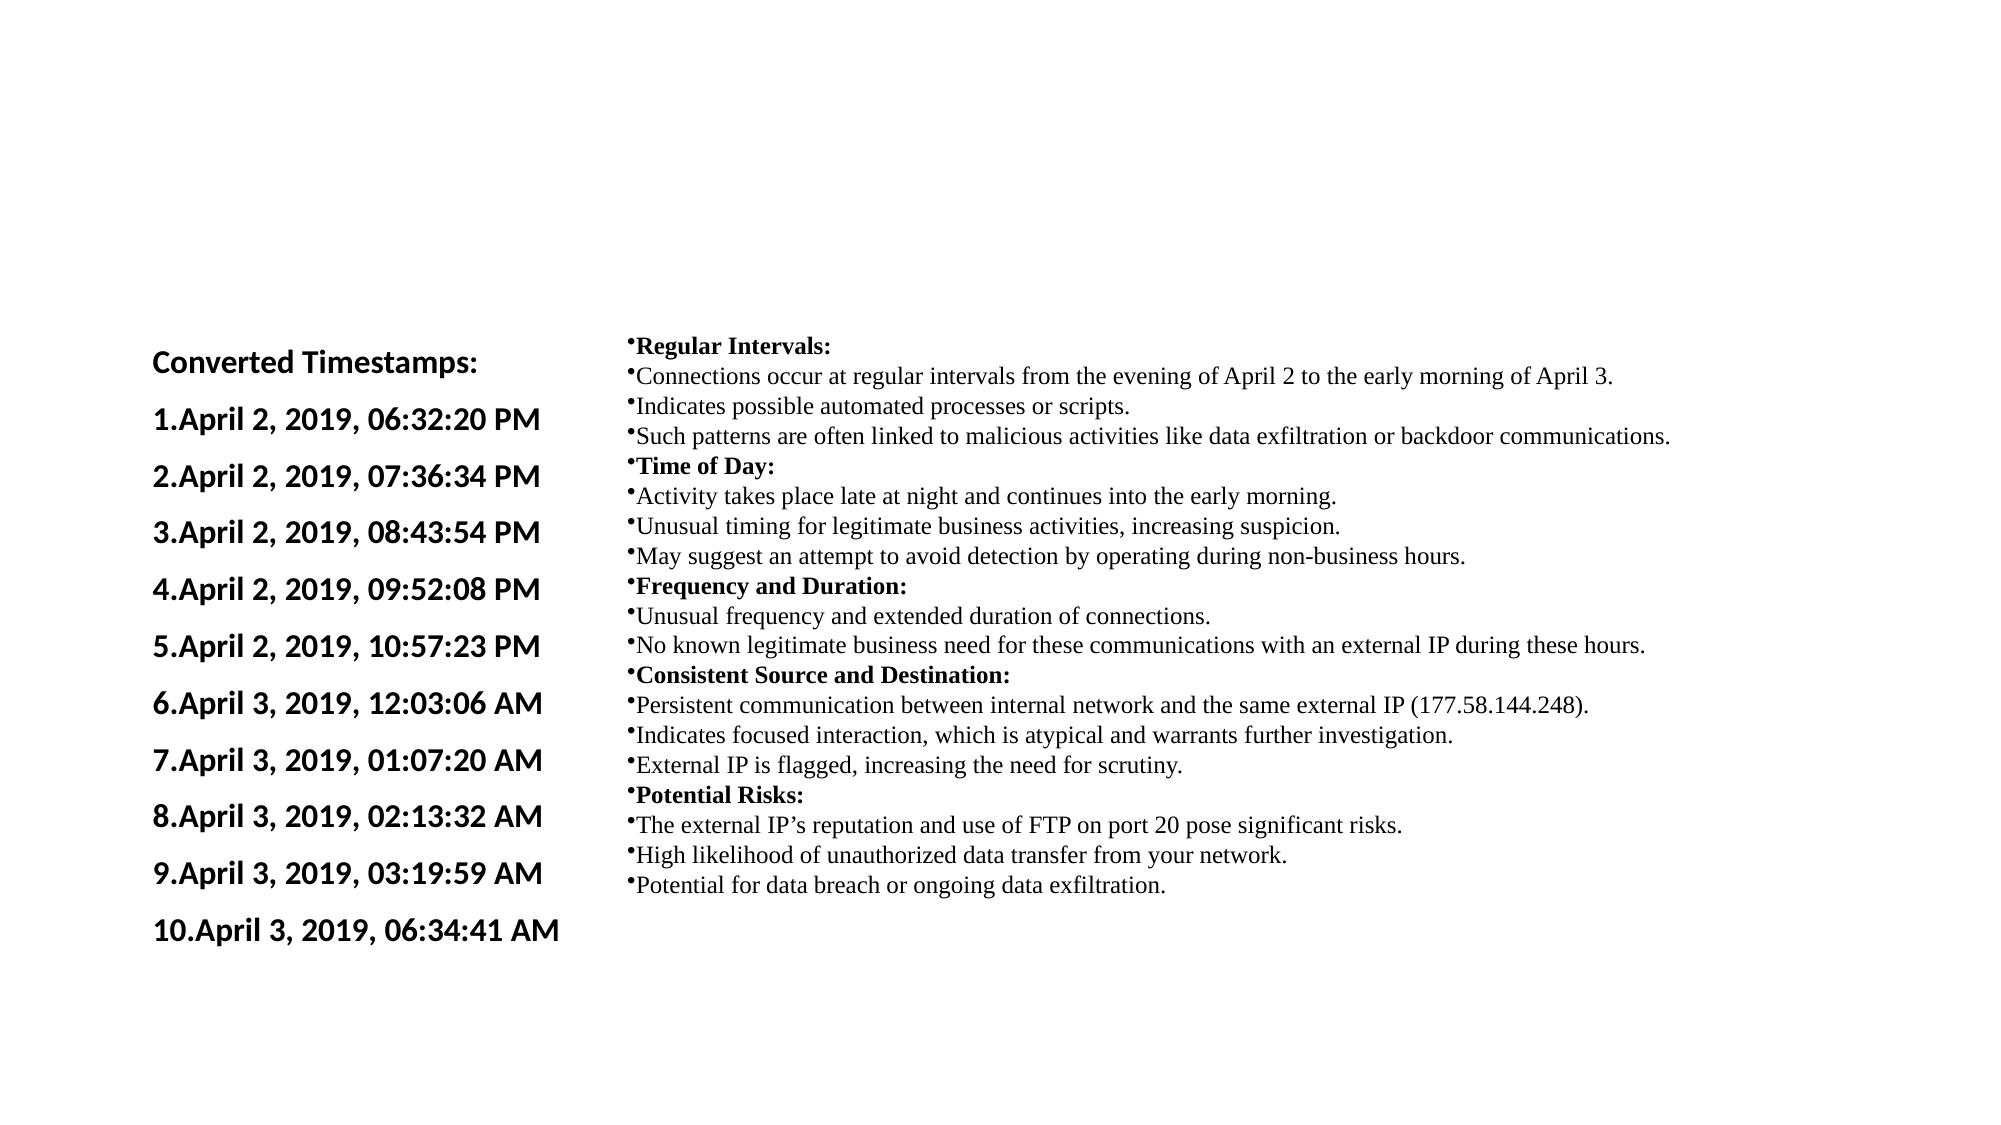

#

Regular Intervals:
Connections occur at regular intervals from the evening of April 2 to the early morning of April 3.
Indicates possible automated processes or scripts.
Such patterns are often linked to malicious activities like data exfiltration or backdoor communications.
Time of Day:
Activity takes place late at night and continues into the early morning.
Unusual timing for legitimate business activities, increasing suspicion.
May suggest an attempt to avoid detection by operating during non-business hours.
Frequency and Duration:
Unusual frequency and extended duration of connections.
No known legitimate business need for these communications with an external IP during these hours.
Consistent Source and Destination:
Persistent communication between internal network and the same external IP (177.58.144.248).
Indicates focused interaction, which is atypical and warrants further investigation.
External IP is flagged, increasing the need for scrutiny.
Potential Risks:
The external IP’s reputation and use of FTP on port 20 pose significant risks.
High likelihood of unauthorized data transfer from your network.
Potential for data breach or ongoing data exfiltration.

Converted Timestamps:
April 2, 2019, 06:32:20 PM
April 2, 2019, 07:36:34 PM
April 2, 2019, 08:43:54 PM
April 2, 2019, 09:52:08 PM
April 2, 2019, 10:57:23 PM
April 3, 2019, 12:03:06 AM
April 3, 2019, 01:07:20 AM
April 3, 2019, 02:13:32 AM
April 3, 2019, 03:19:59 AM
April 3, 2019, 06:34:41 AM